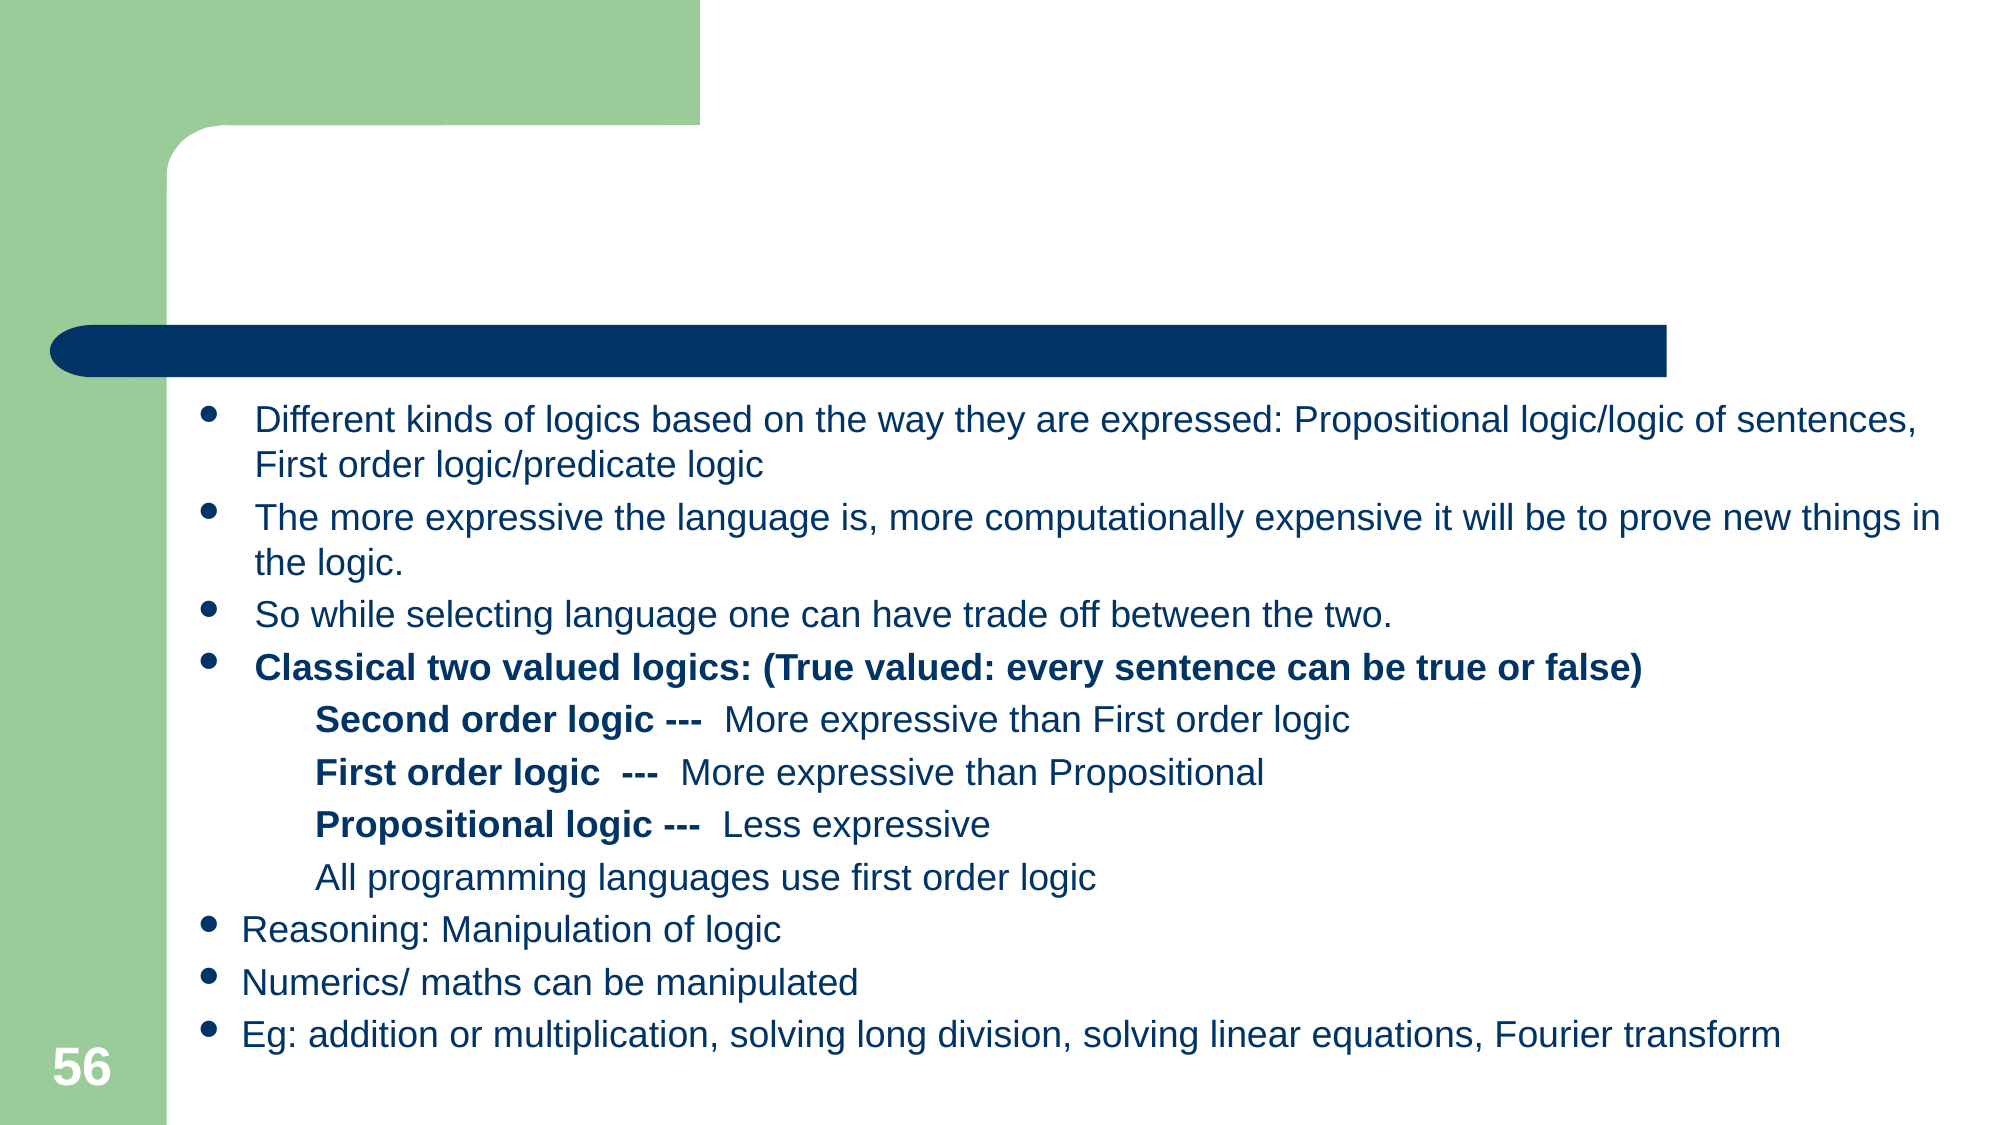

#
Different kinds of logics based on the way they are expressed: Propositional logic/logic of sentences, First order logic/predicate logic
The more expressive the language is, more computationally expensive it will be to prove new things in the logic.
So while selecting language one can have trade off between the two.
Classical two valued logics: (True valued: every sentence can be true or false)
Second order logic ---  More expressive than First order logic
First order logic  ---  More expressive than Propositional
Propositional logic ---  Less expressive
All programming languages use first order logic
Reasoning: Manipulation of logic
Numerics/ maths can be manipulated
Eg: addition or multiplication, solving long division, solving linear equations, Fourier transform

56